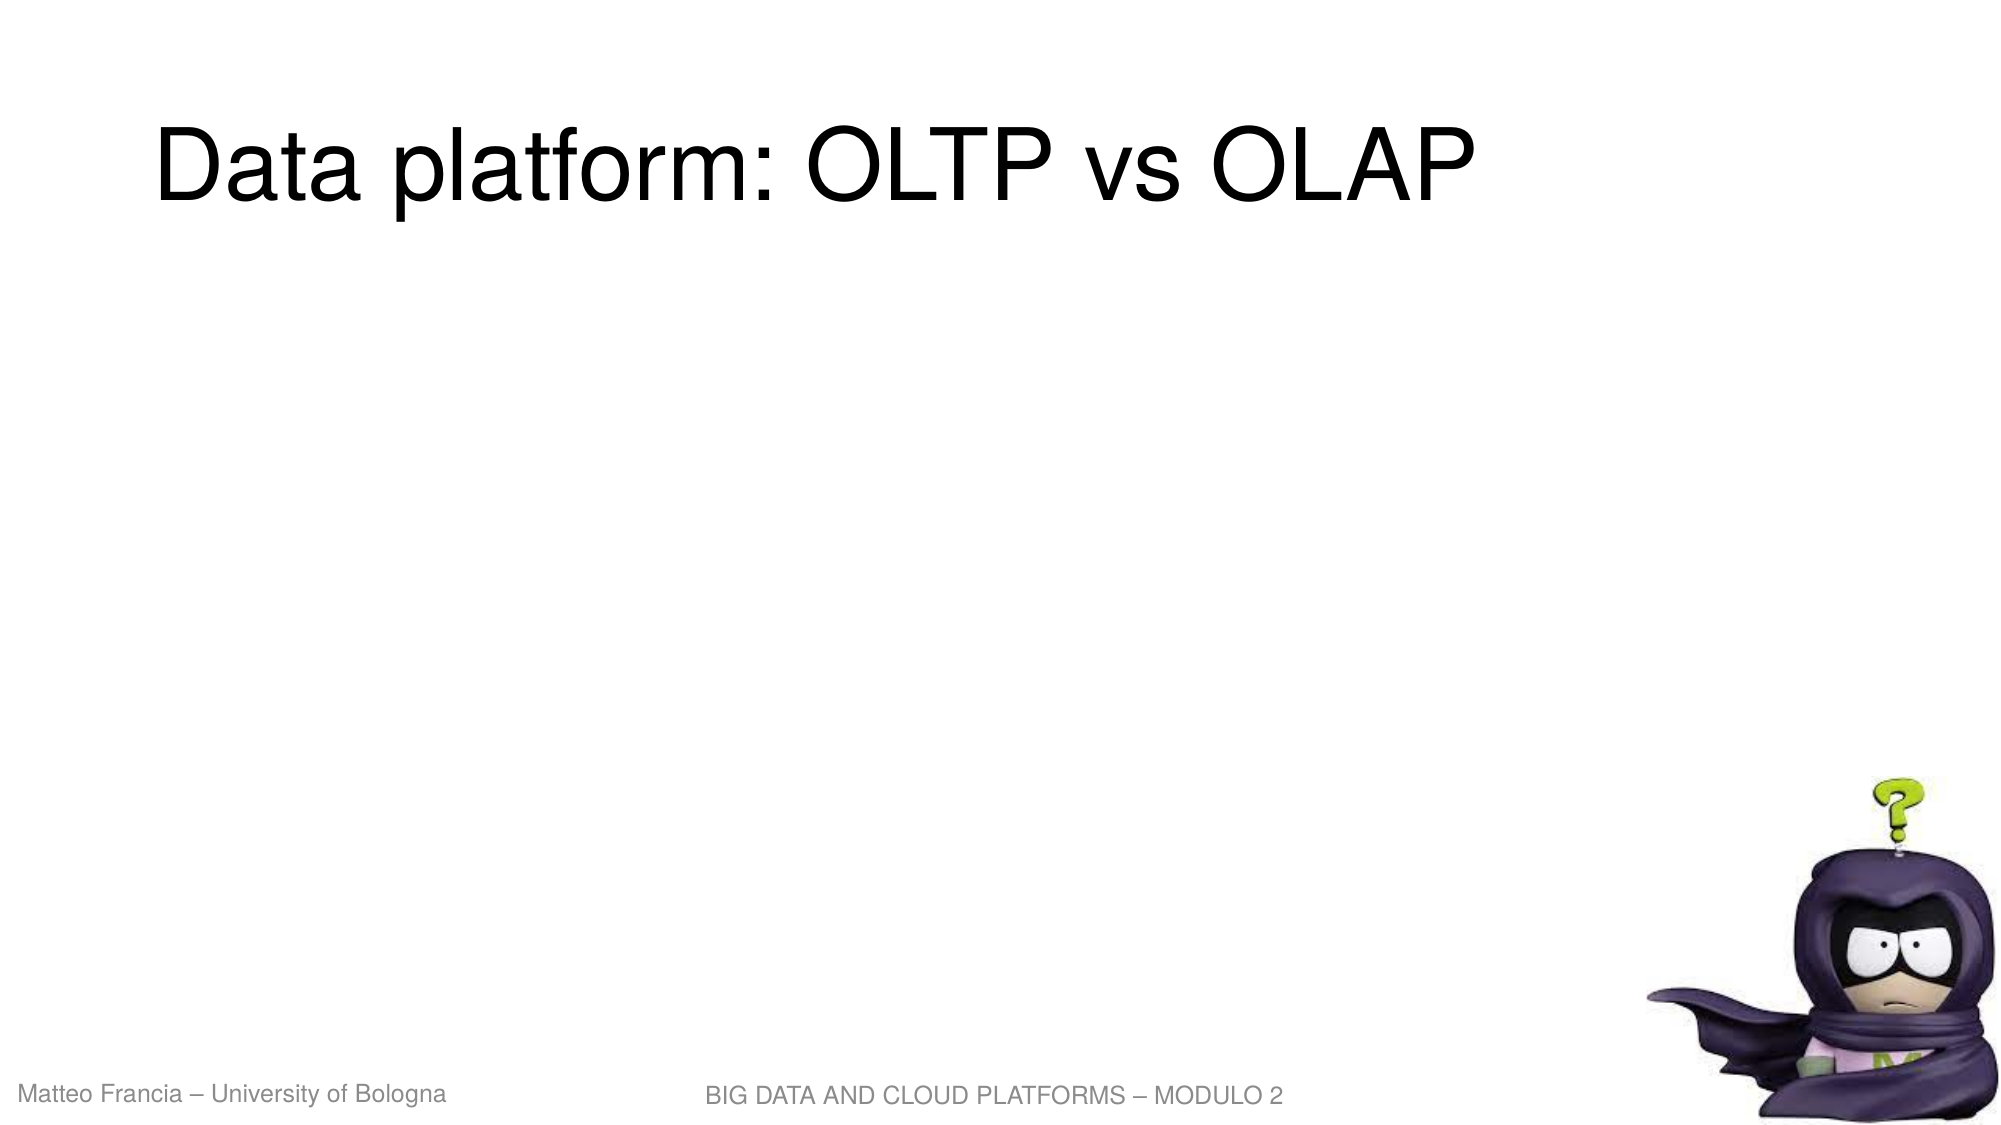

# Data platform: OLTP vs OLAP

22
Matteo Francia – University of Bologna